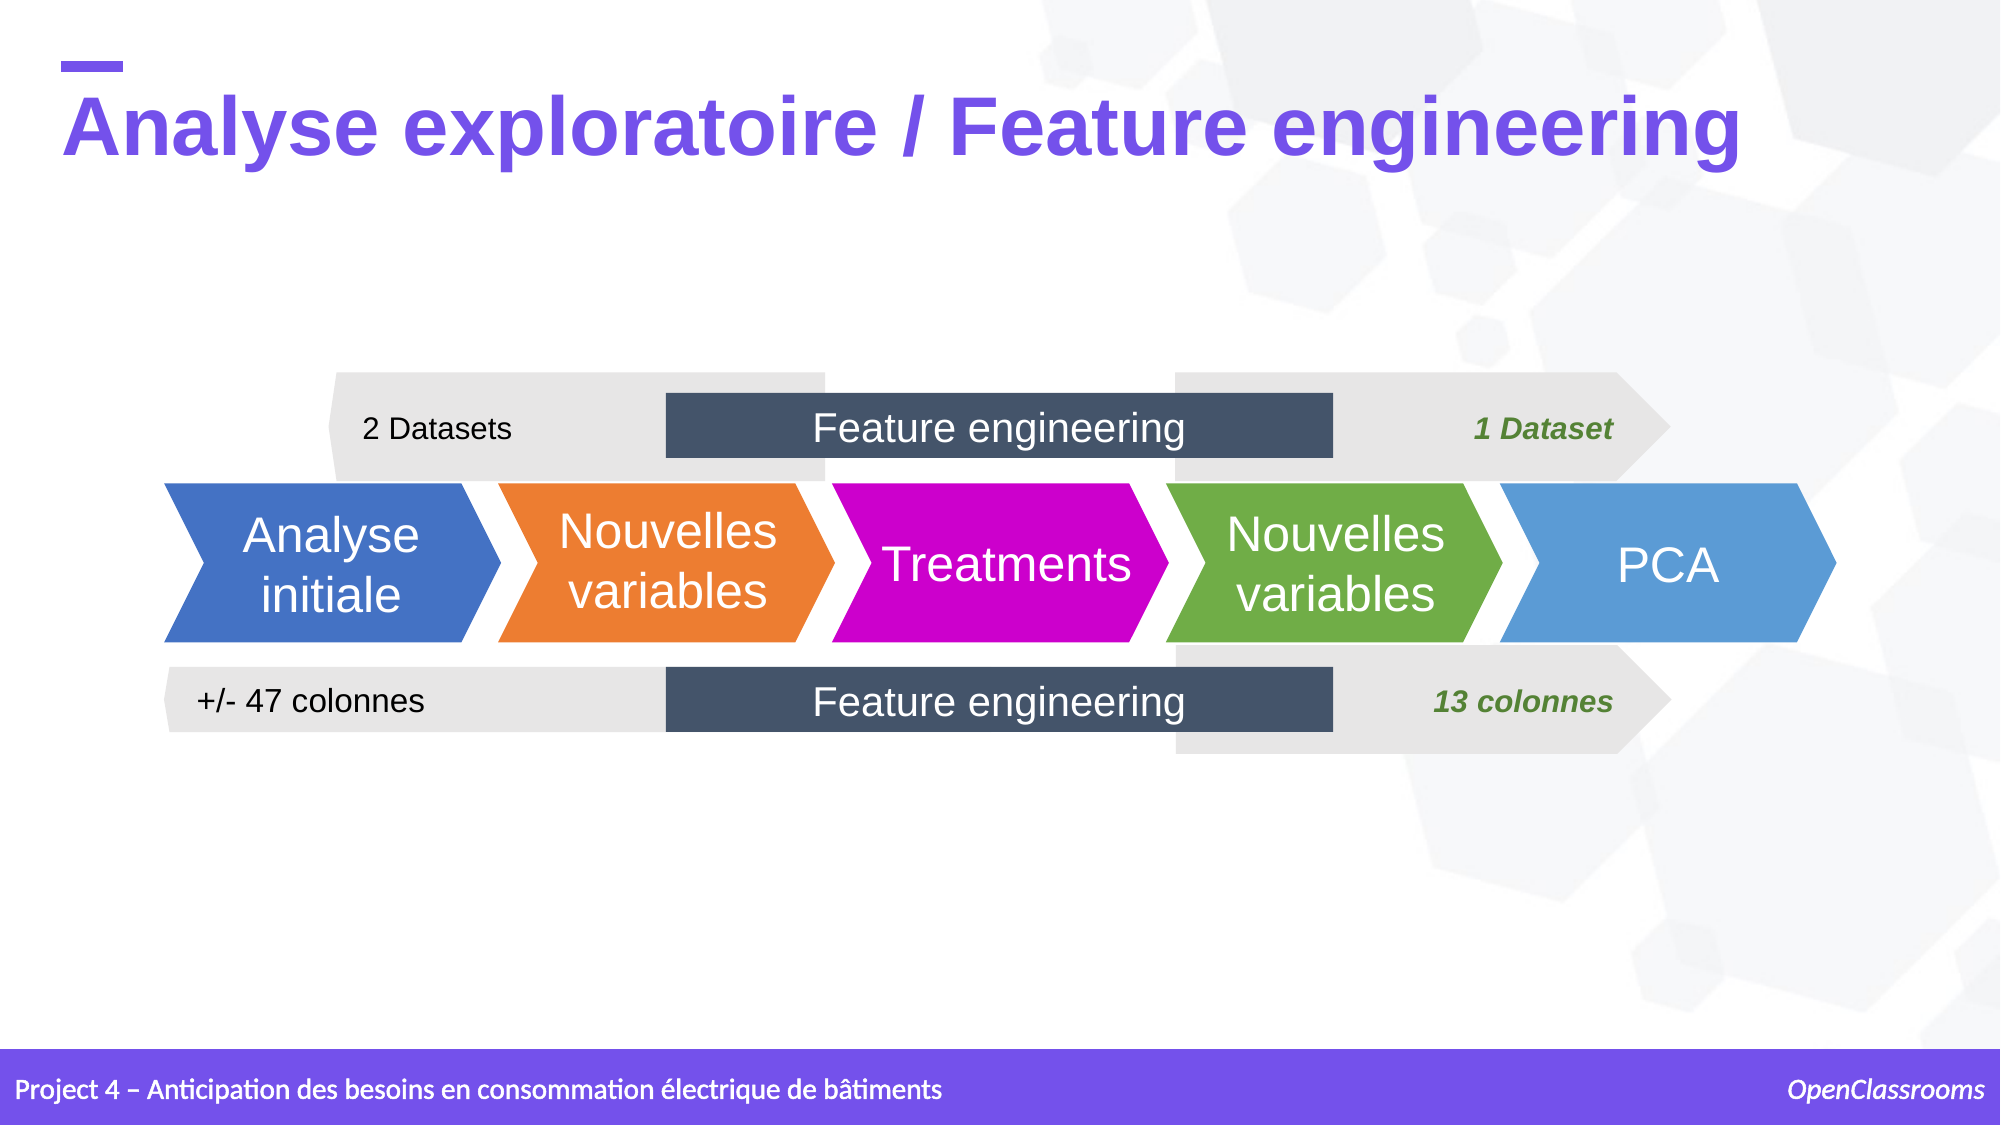

1 Dataset
2 Datasets
13 colonnes
+/- 47 colonnes

Analyse exploratoire / Feature engineering
Feature engineering

Nouvelles variables
Nouvelles variables
Treatments
PCA
Analyse initiale
Feature engineering

Project 4 – Anticipation des besoins en consommation électrique de bâtiments
OpenClassrooms